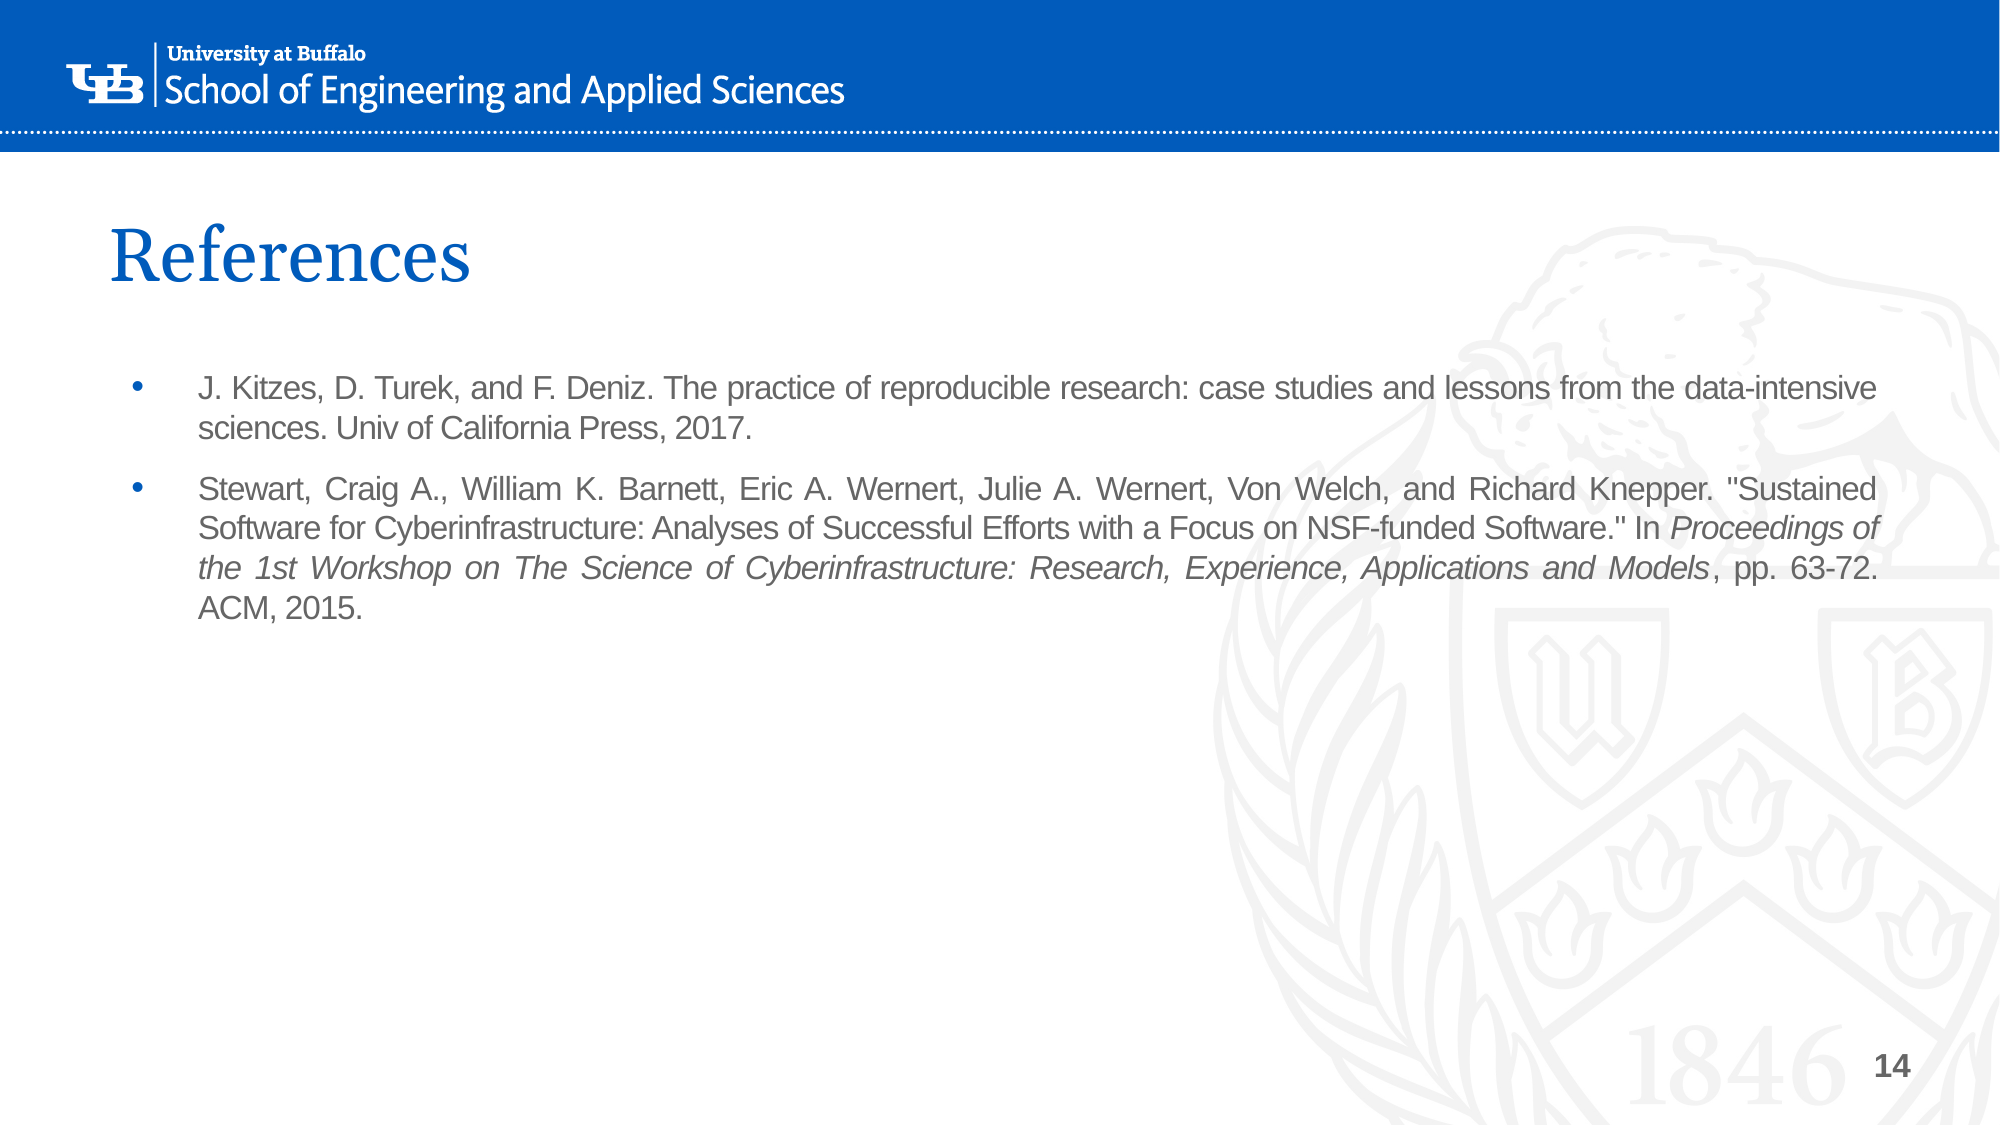

# References
J. Kitzes, D. Turek, and F. Deniz. The practice of reproducible research: case studies and lessons from the data-intensive sciences. Univ of California Press, 2017.
Stewart, Craig A., William K. Barnett, Eric A. Wernert, Julie A. Wernert, Von Welch, and Richard Knepper. "Sustained Software for Cyberinfrastructure: Analyses of Successful Efforts with a Focus on NSF-funded Software." In Proceedings of the 1st Workshop on The Science of Cyberinfrastructure: Research, Experience, Applications and Models, pp. 63-72. ACM, 2015.